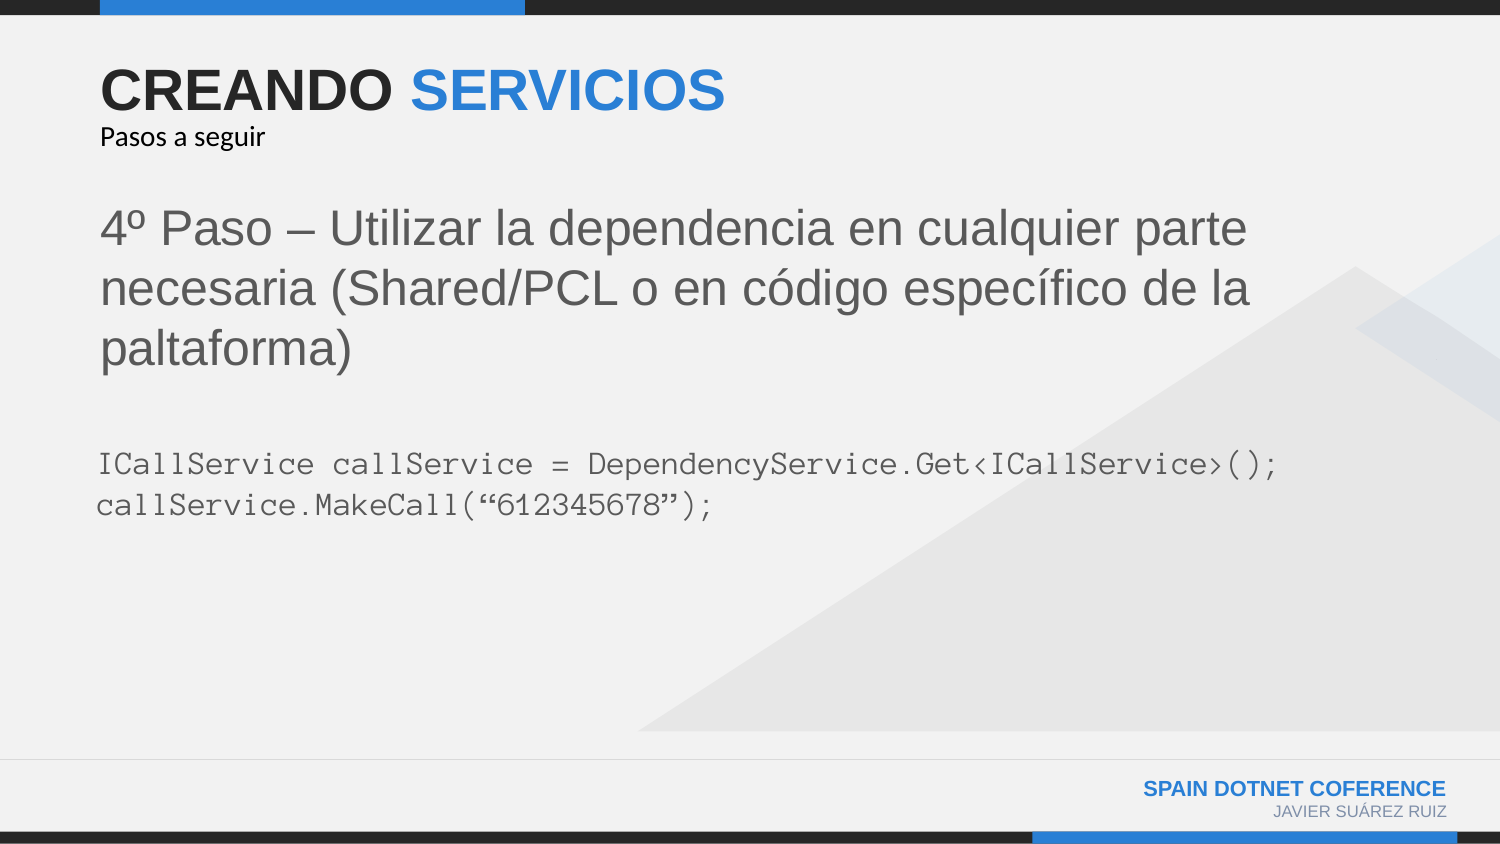

# CREANDO SERVICIOS
Pasos a seguir
4º Paso – Utilizar la dependencia en cualquier parte necesaria (Shared/PCL o en código específico de la paltaforma)
ICallService callService = DependencyService.Get<ICallService>();
callService.MakeCall(“612345678”);